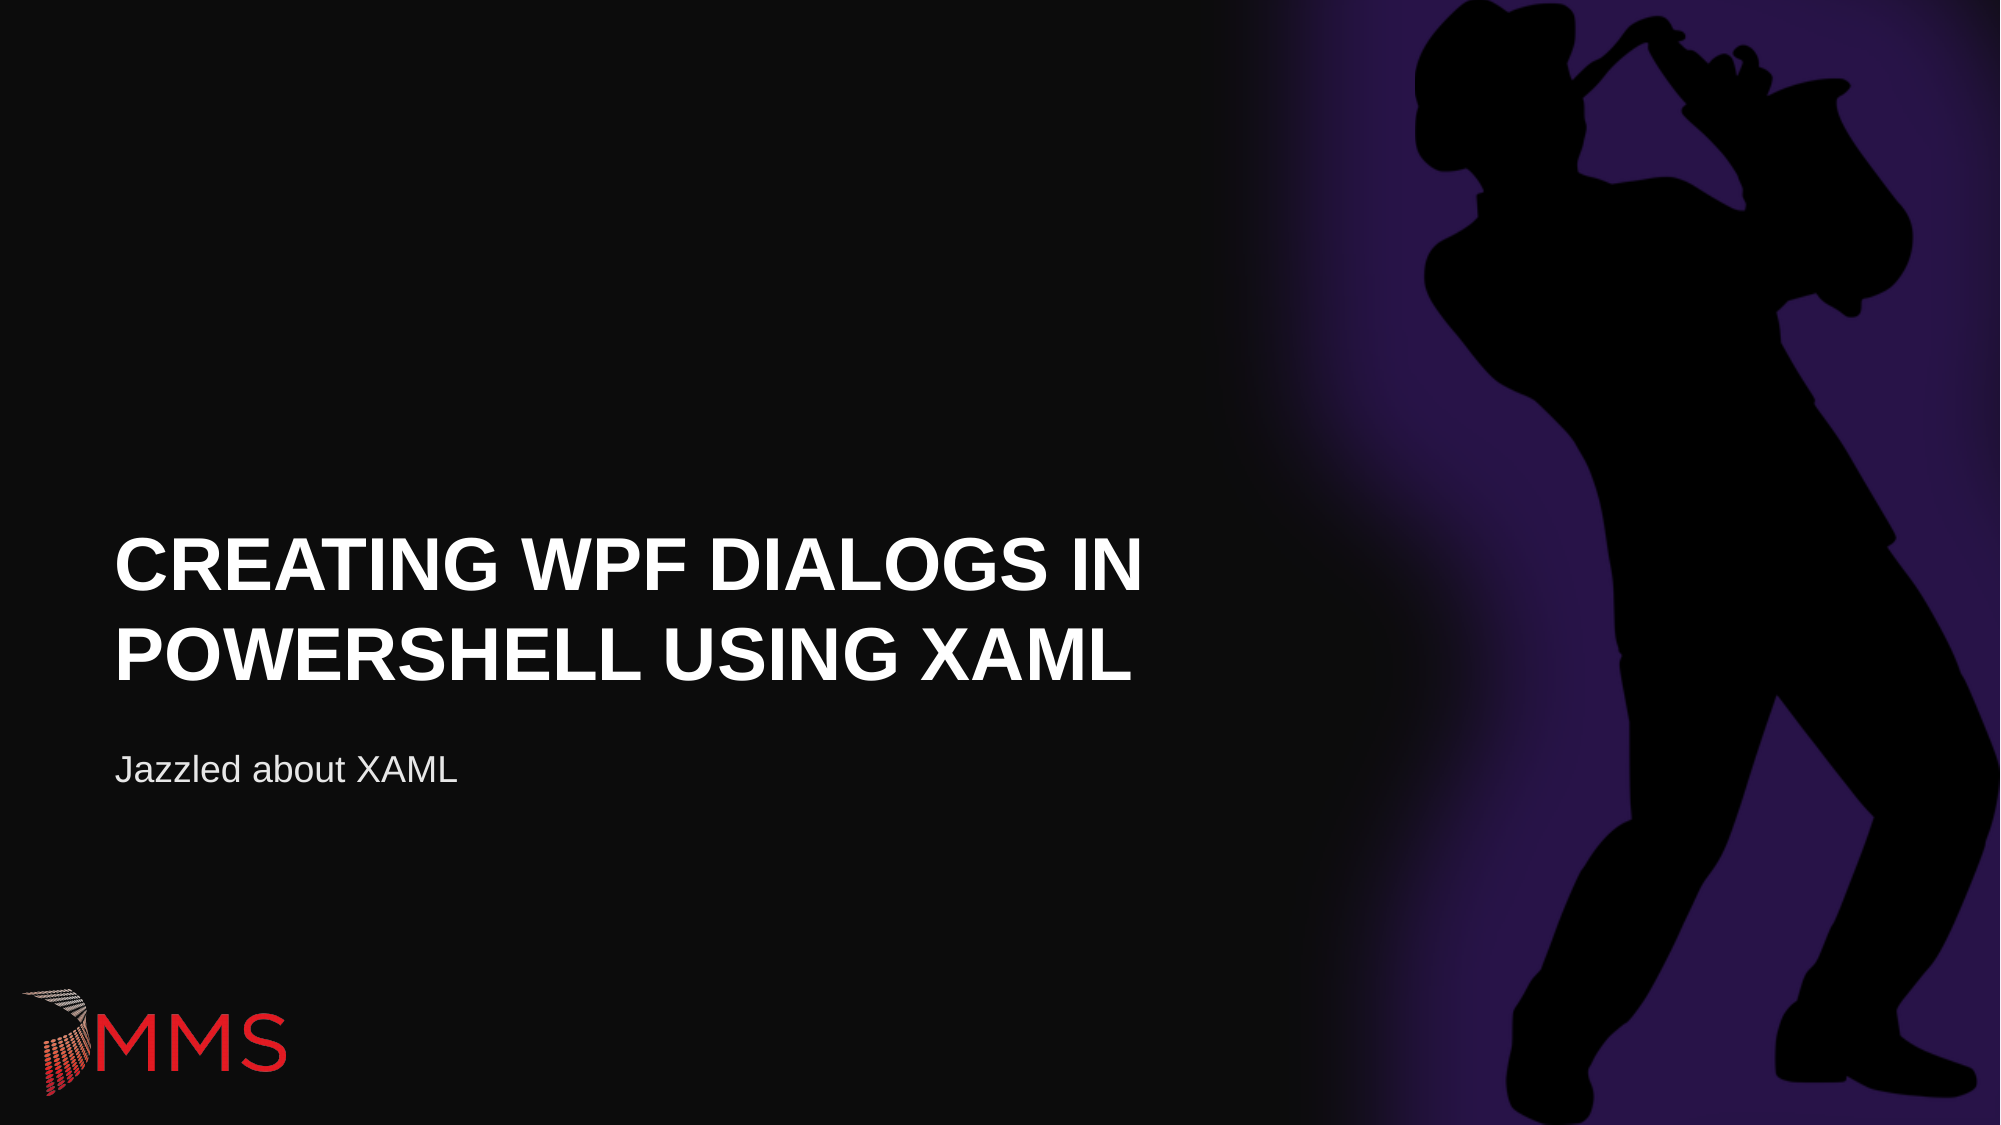

# Creating WPF Dialogs in PowerShell Using XAML
Jazzled about XAML